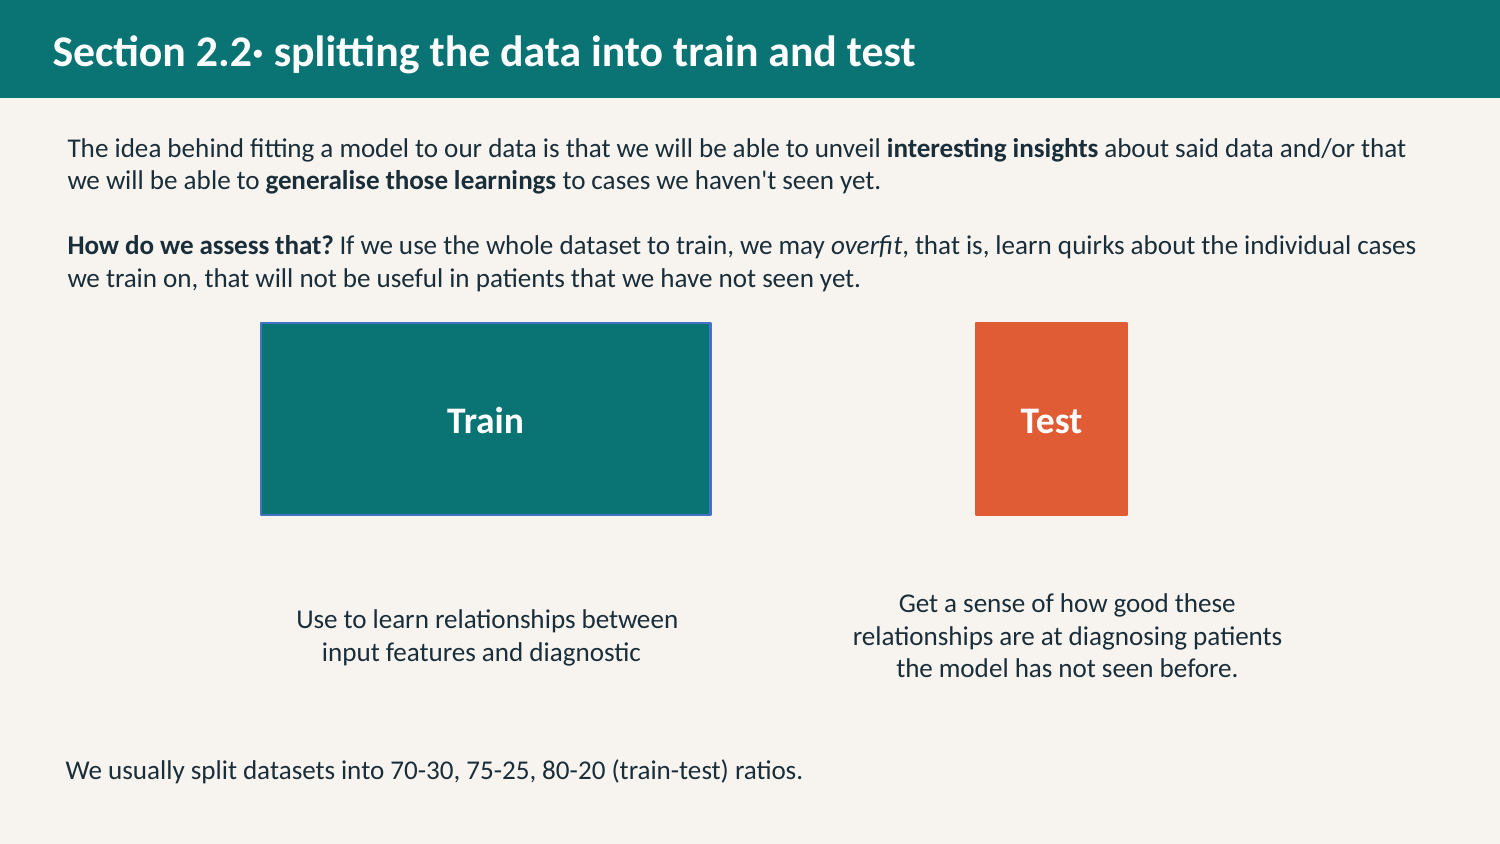

Section 2.2· splitting the data into train and test
The idea behind fitting a model to our data is that we will be able to unveil interesting insights about said data and/or that we will be able to generalise those learnings to cases we haven't seen yet.

How do we assess that? If we use the whole dataset to train, we may overfit, that is, learn quirks about the individual cases we train on, that will not be useful in patients that we have not seen yet.
Train
Test
Get a sense of how good these relationships are at diagnosing patients the model has not seen before.
Use to learn relationships between input features and diagnostic
We usually split datasets into 70-30, 75-25, 80-20 (train-test) ratios.